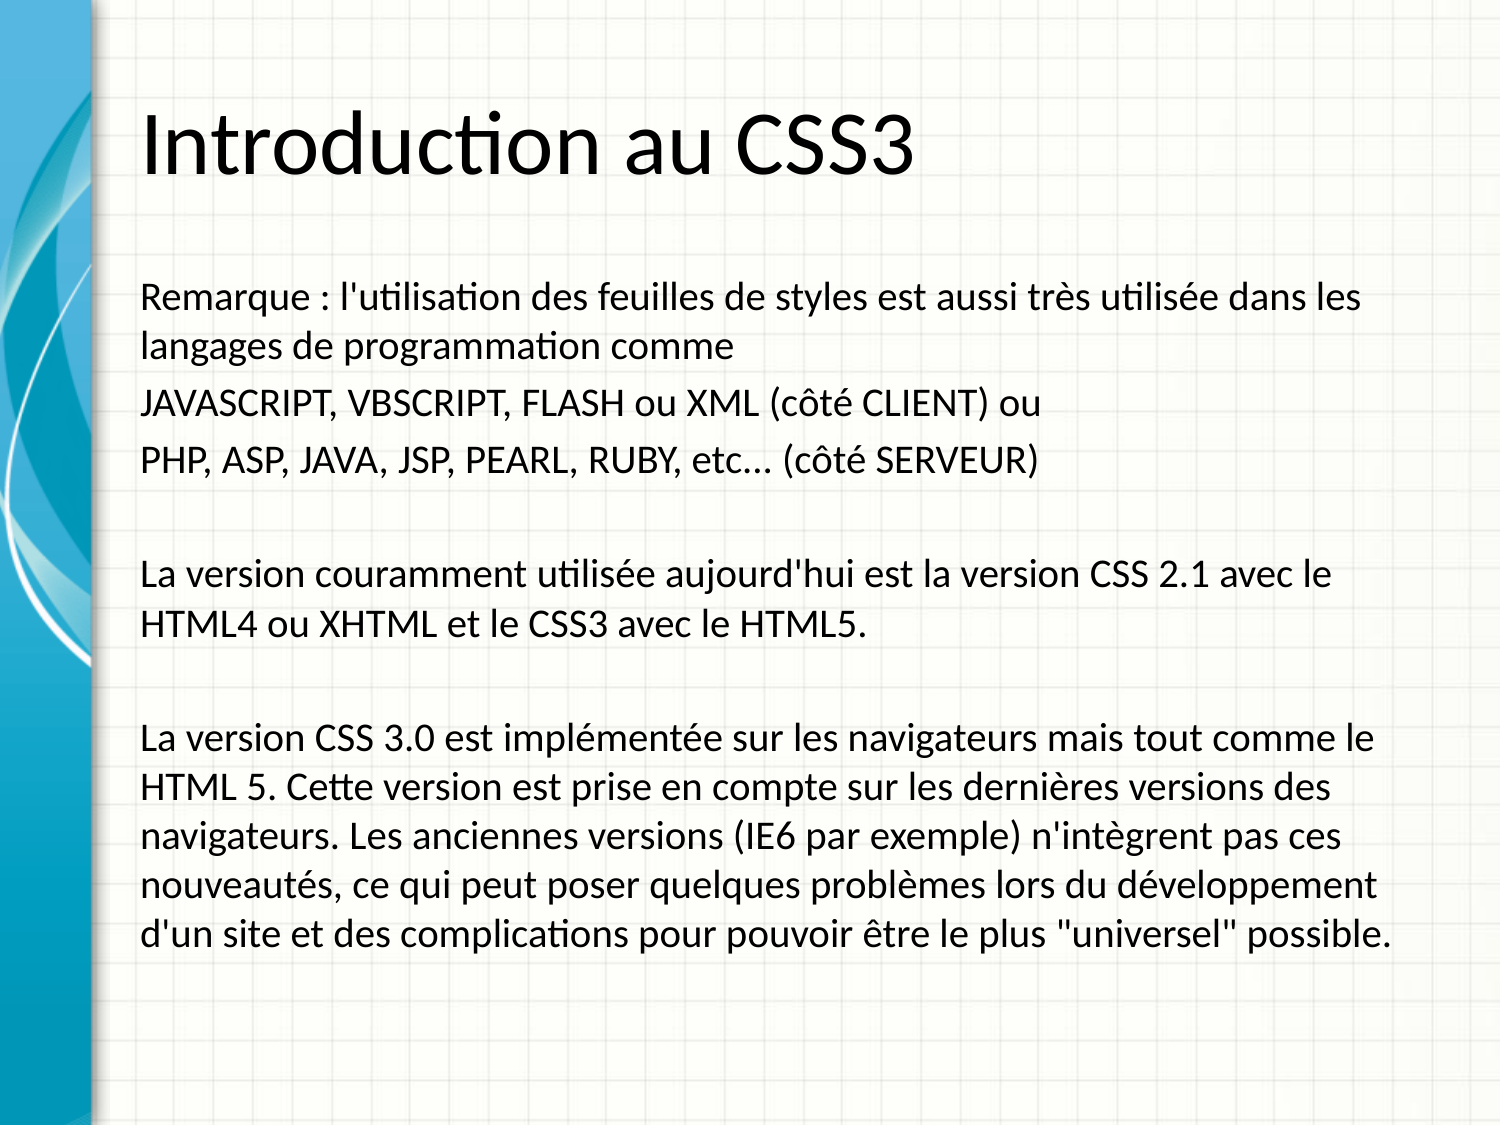

# Introduction au CSS3
Remarque : l'utilisation des feuilles de styles est aussi très utilisée dans les langages de programmation comme
JAVASCRIPT, VBSCRIPT, FLASH ou XML (côté CLIENT) ou
PHP, ASP, JAVA, JSP, PEARL, RUBY, etc... (côté SERVEUR)

La version couramment utilisée aujourd'hui est la version CSS 2.1 avec le HTML4 ou XHTML et le CSS3 avec le HTML5.

La version CSS 3.0 est implémentée sur les navigateurs mais tout comme le HTML 5. Cette version est prise en compte sur les dernières versions des navigateurs. Les anciennes versions (IE6 par exemple) n'intègrent pas ces nouveautés, ce qui peut poser quelques problèmes lors du développement d'un site et des complications pour pouvoir être le plus "universel" possible.